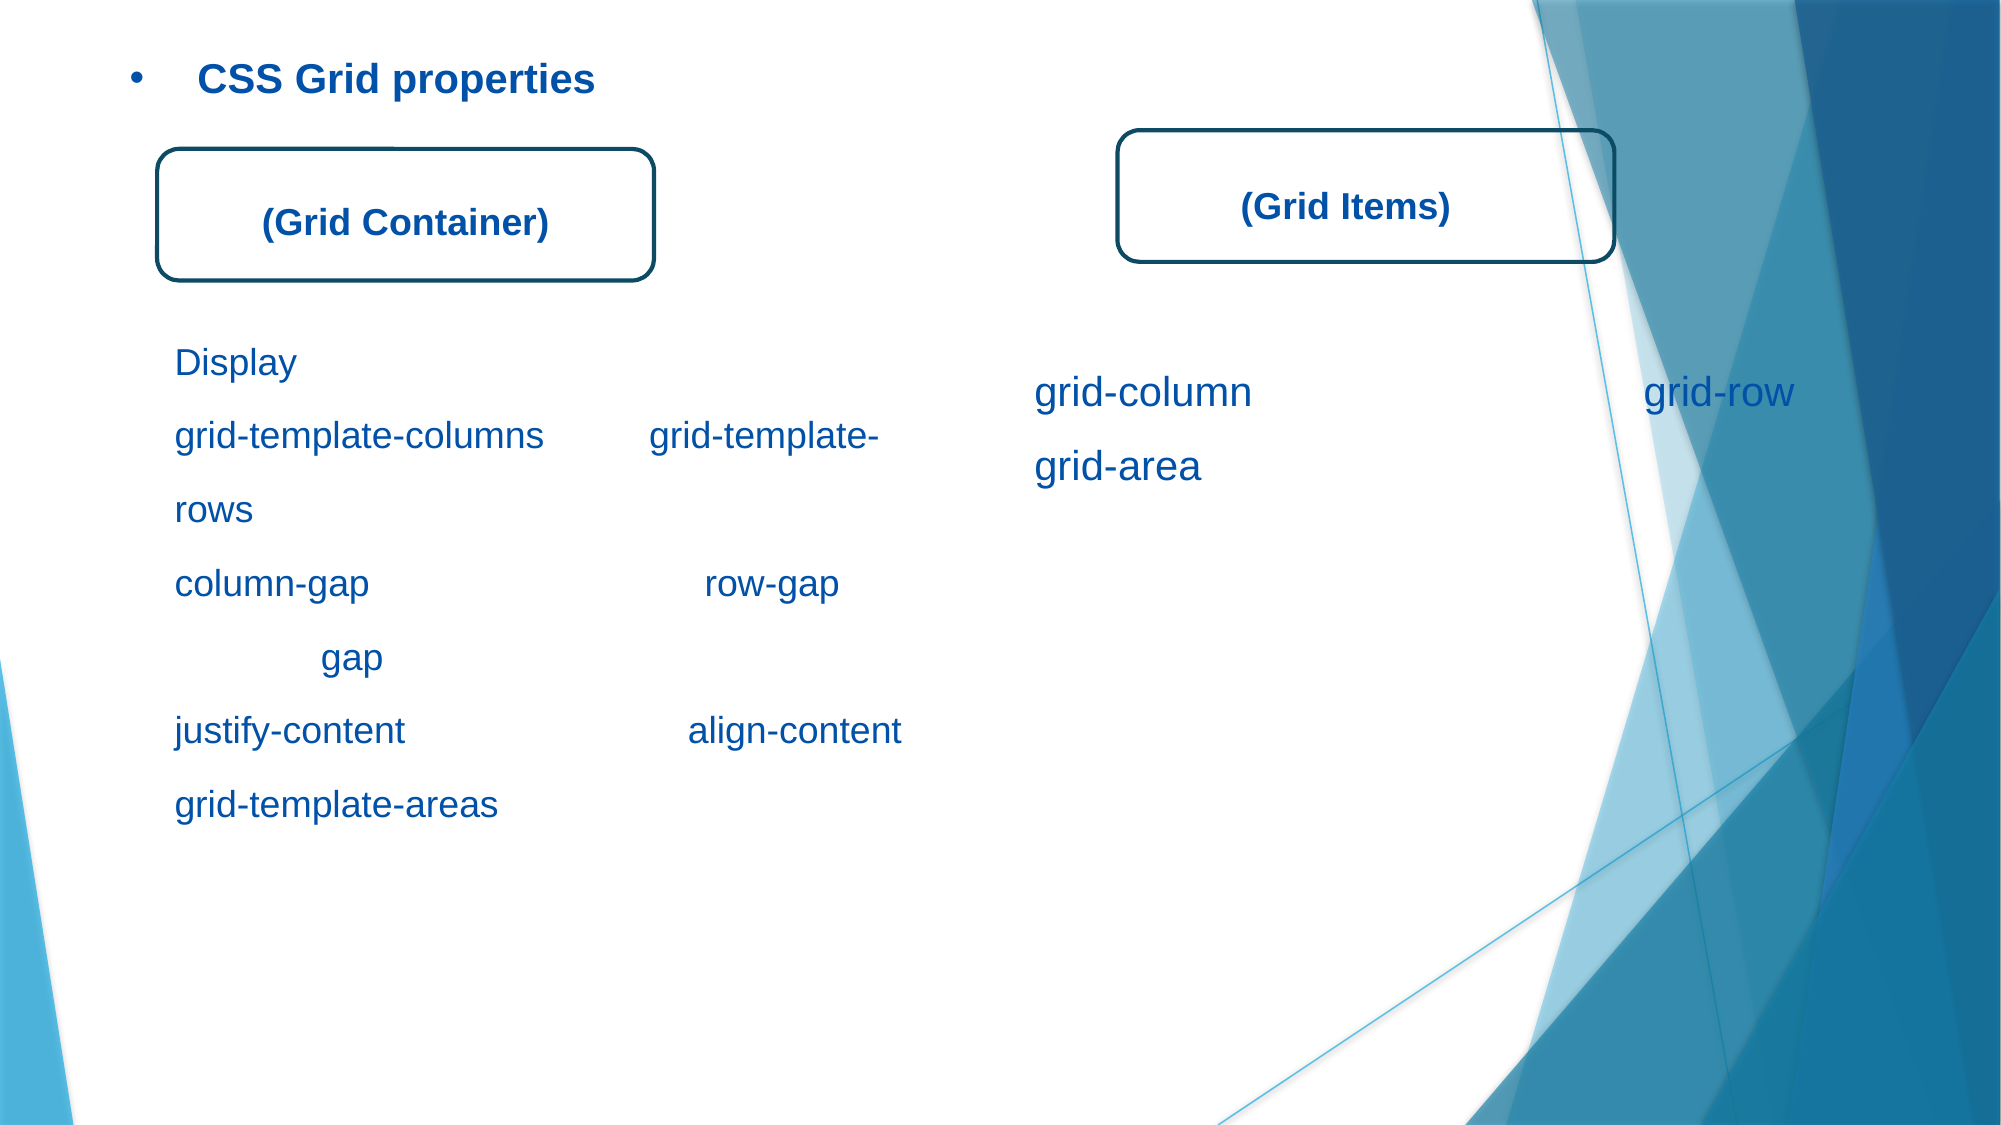

CSS Grid properties

(Grid Items)
(Grid Container)
Display
grid-template-columns          grid-template-rows
column-gap                                row-gap                        gap
justify-content                           align-content
grid-template-areas
grid-column                                  grid-row
grid-area